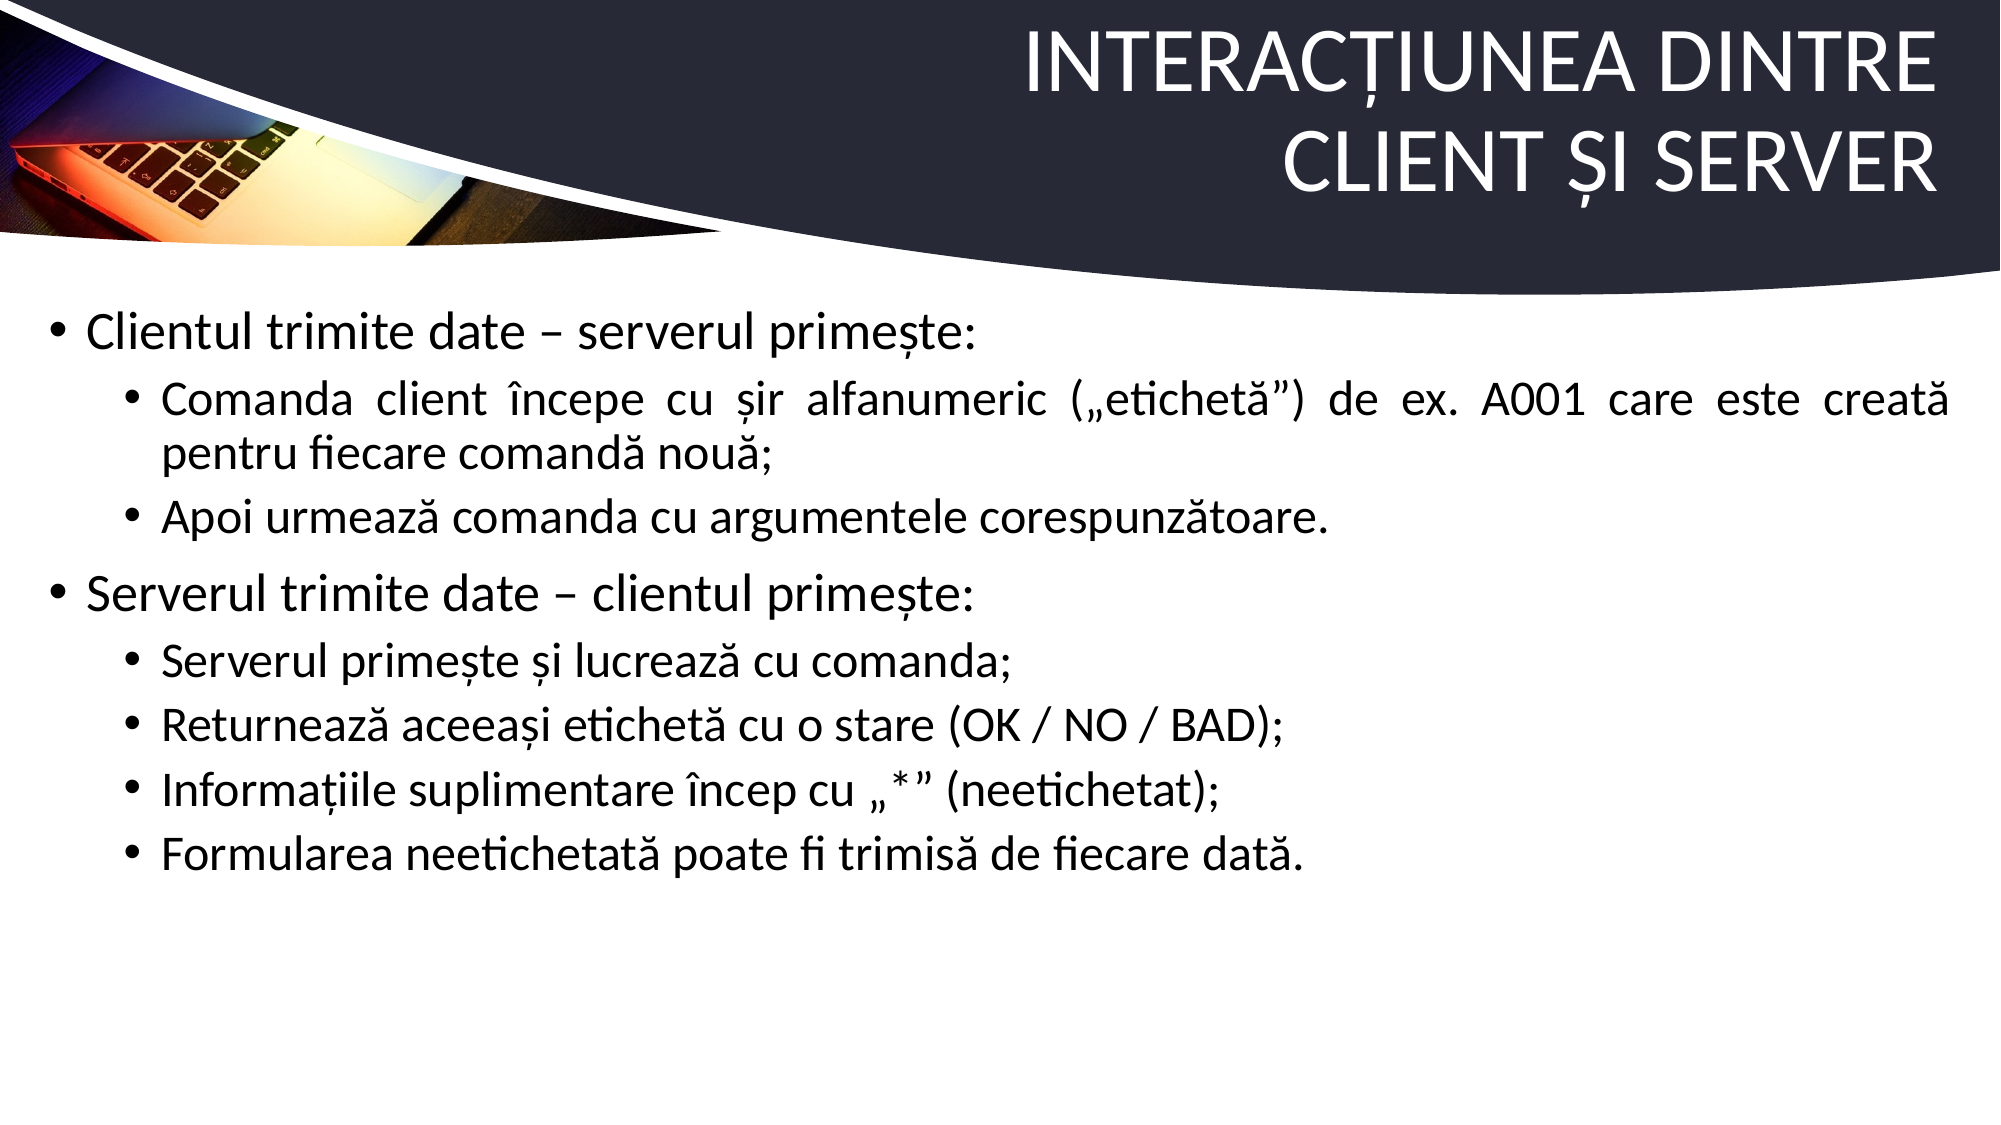

# Interacțiunea dintre client și server
Clientul trimite date – serverul primește:
Comanda client începe cu șir alfanumeric („etichetă”) de ex. A001 care este creată pentru fiecare comandă nouă;
Apoi urmează comanda cu argumentele corespunzătoare.
Serverul trimite date – clientul primește:
Serverul primește și lucrează cu comanda;
Returnează aceeași etichetă cu o stare (OK / NO / BAD);
Informațiile suplimentare încep cu „*” (neetichetat);
Formularea neetichetată poate fi trimisă de fiecare dată.